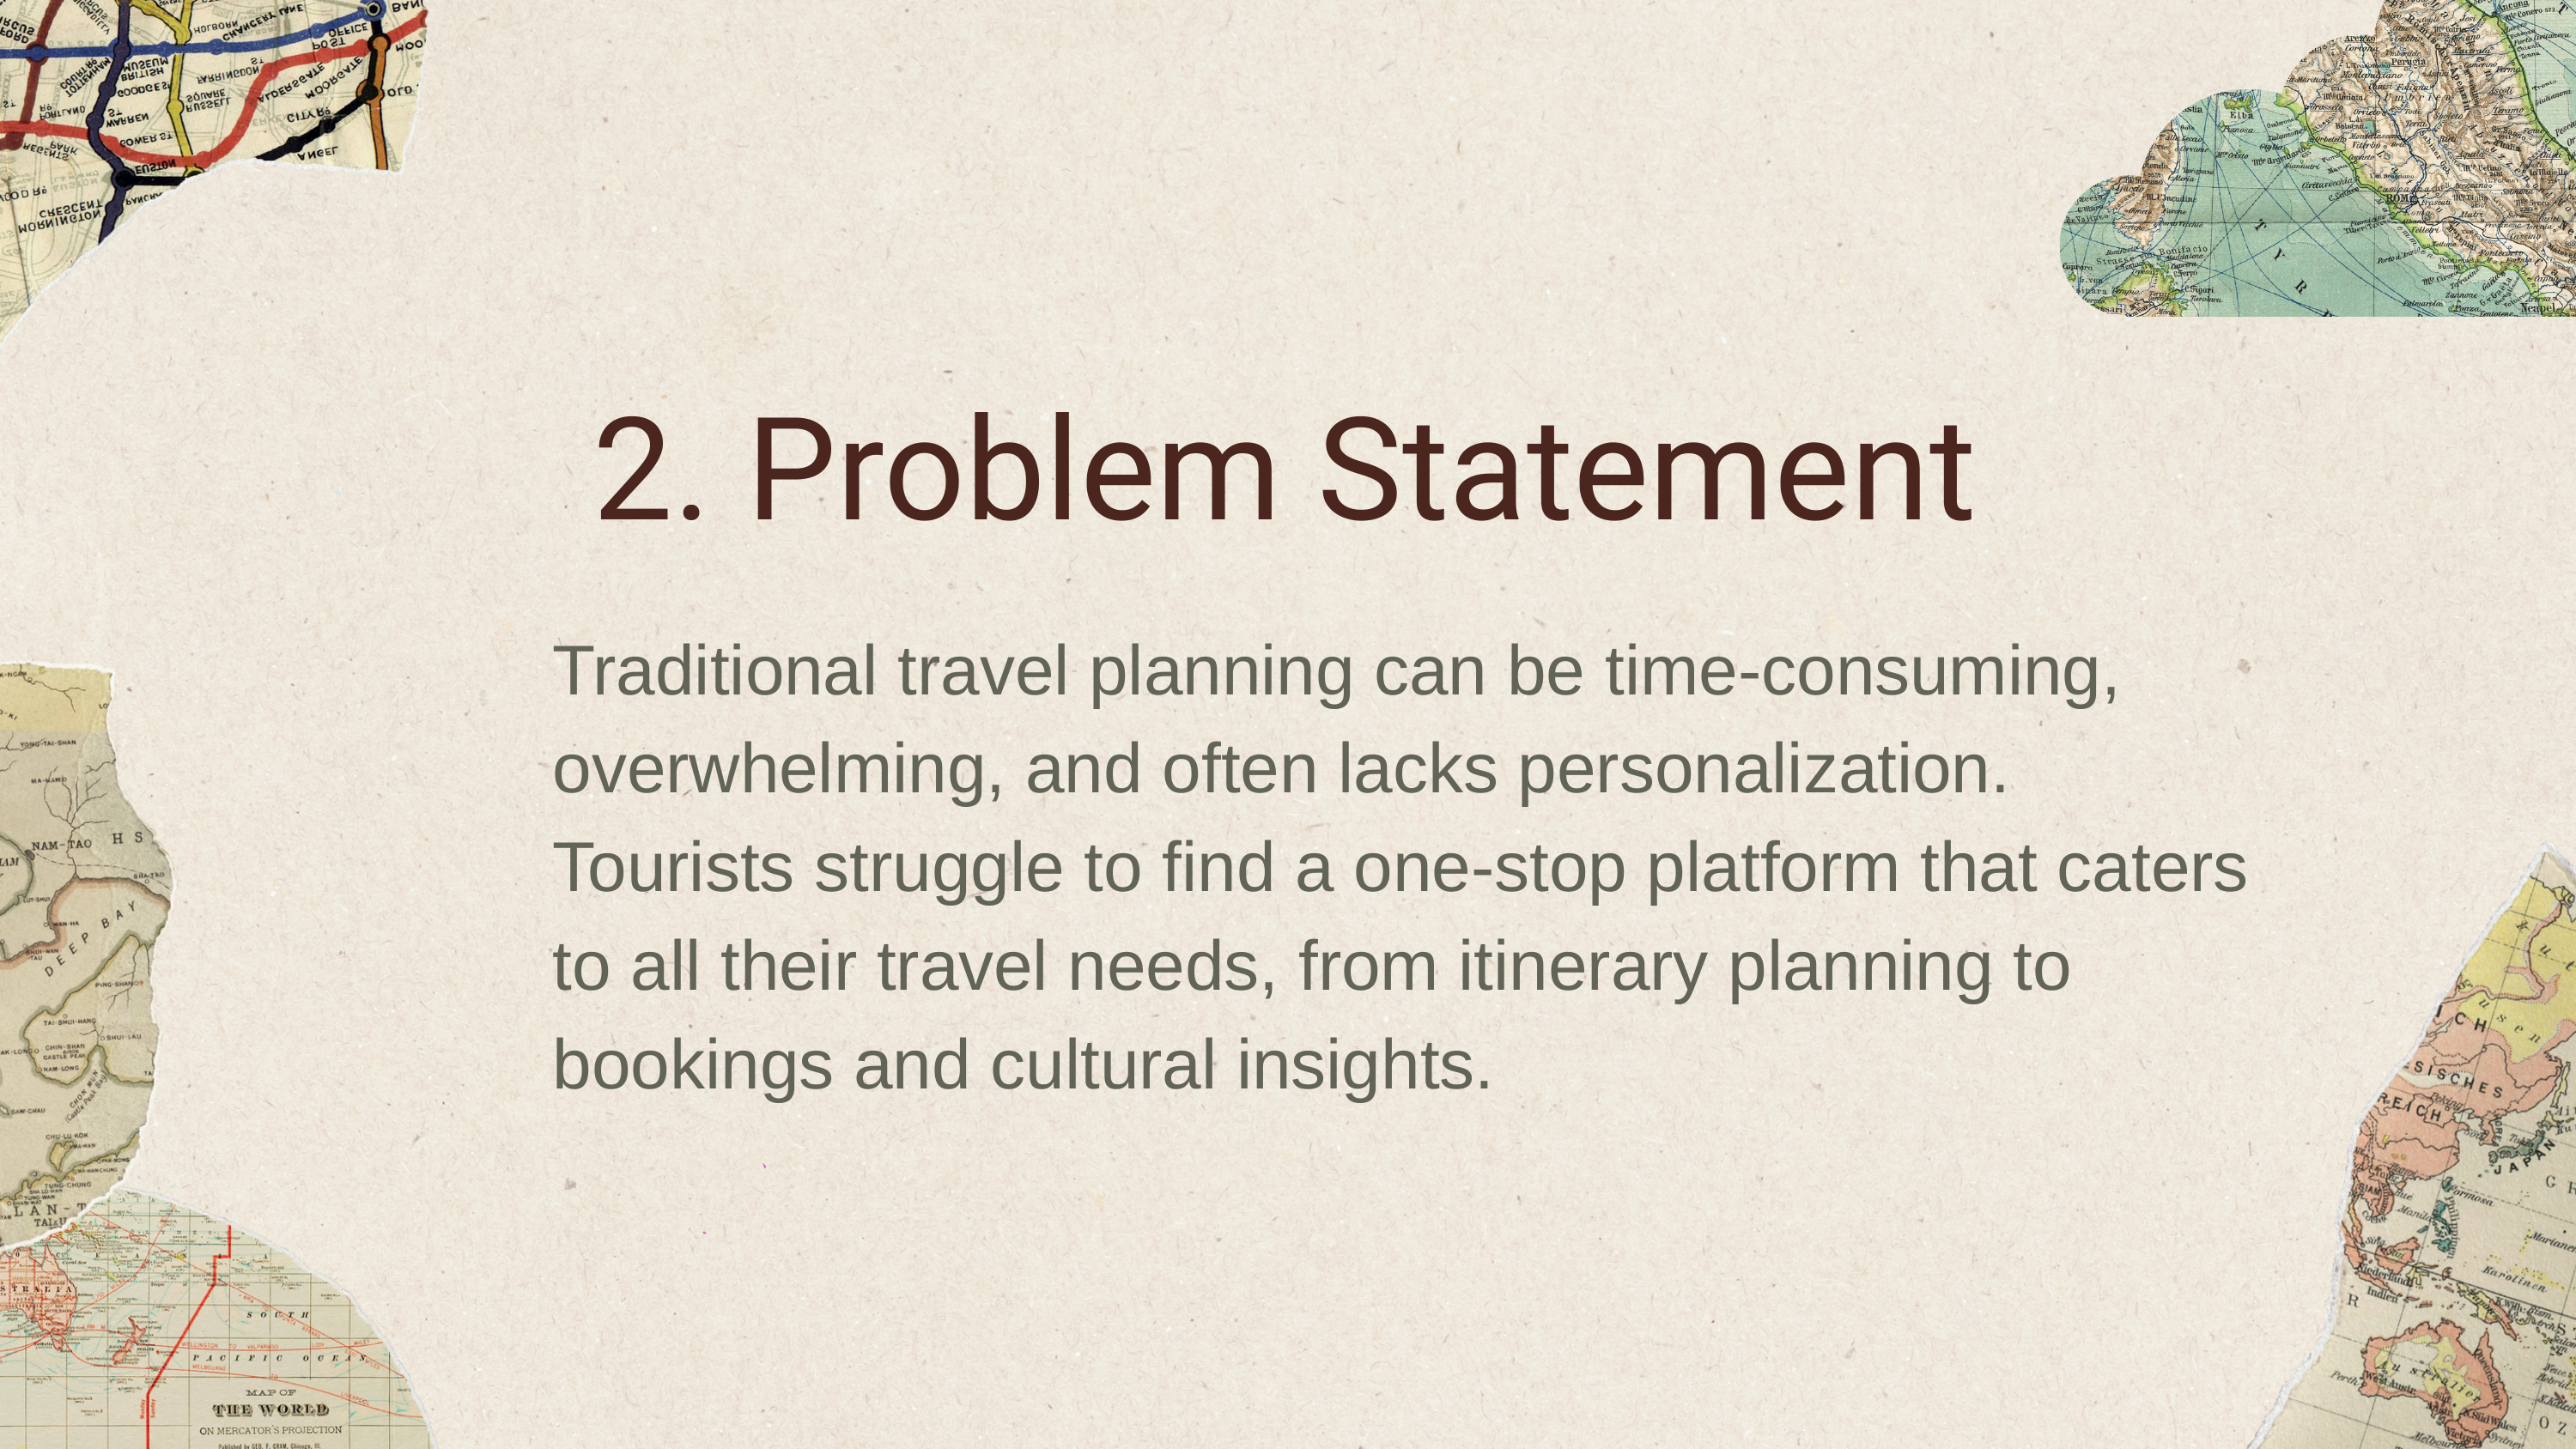

2. Problem Statement​
Traditional travel planning can be time-consuming, overwhelming, and often lacks personalization. Tourists struggle to find a one-stop platform that caters to all their travel needs, from itinerary planning to bookings and cultural insights.